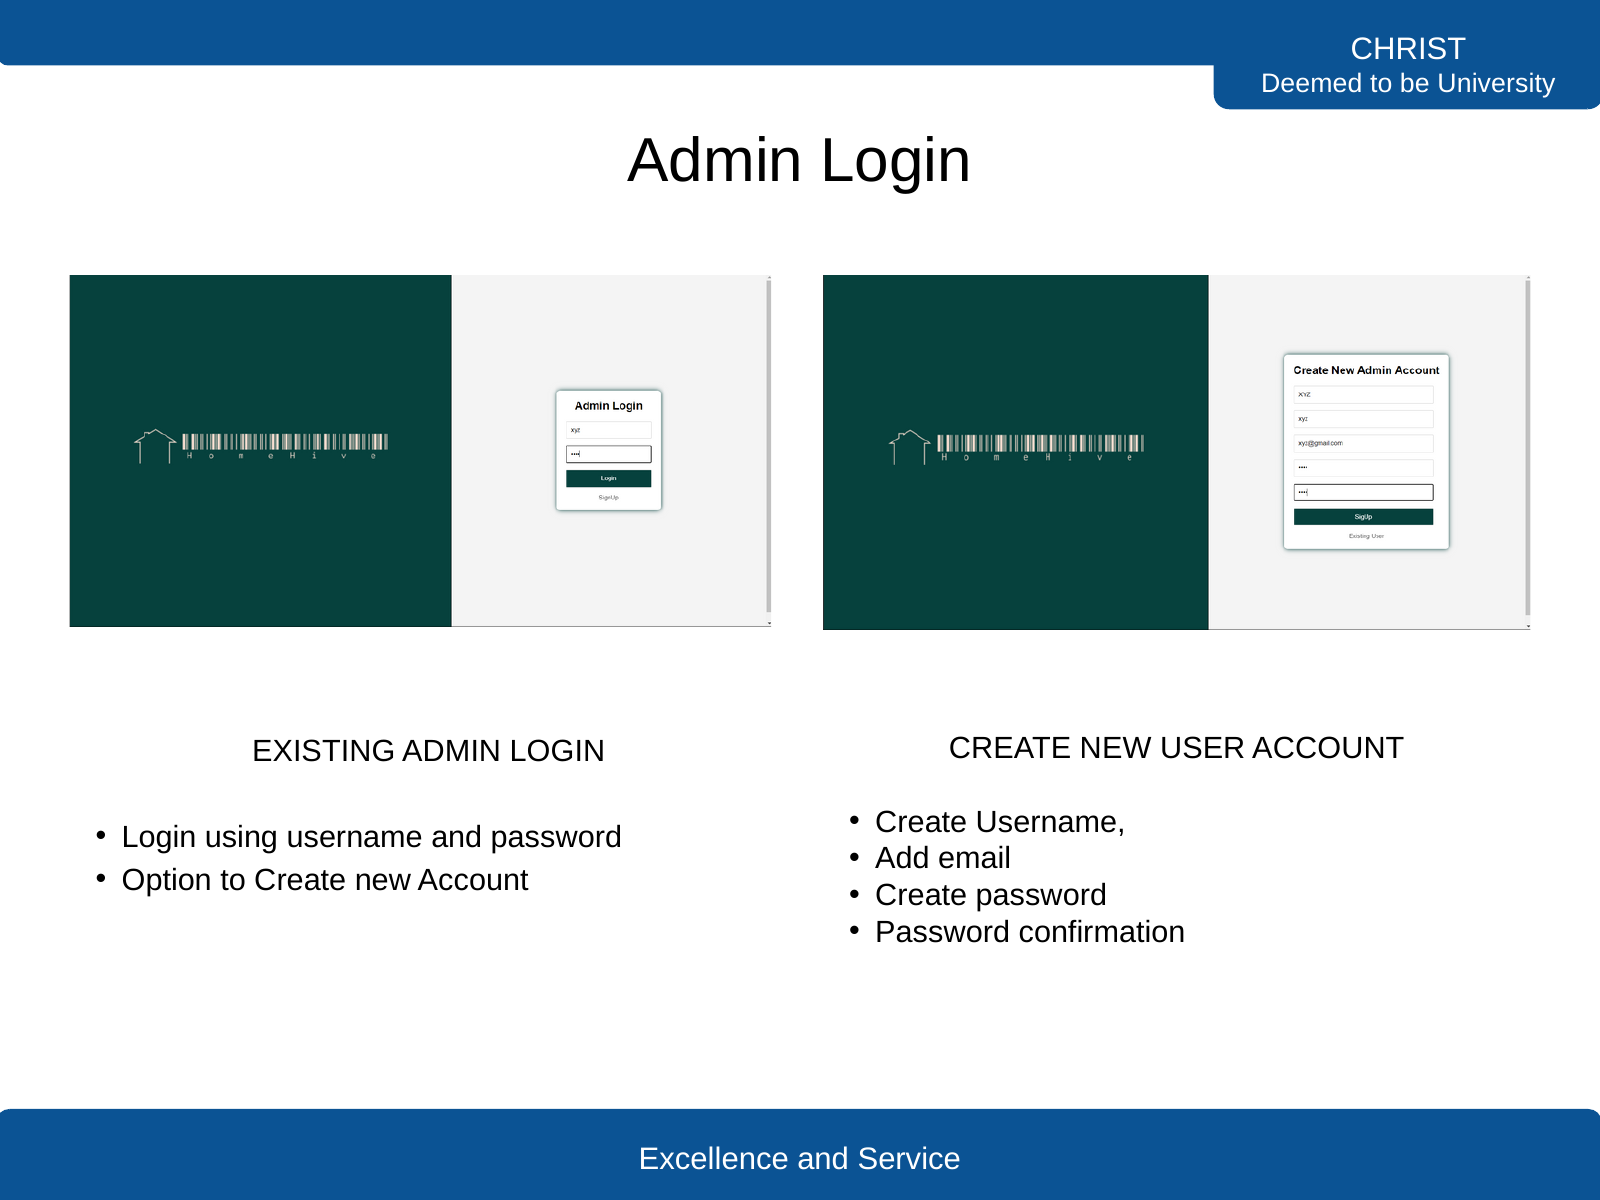

CHRIST
Deemed to be University
Admin Login

  EXISTING ADMIN LOGIN

Login using username and password
Option to Create new Account
CREATE NEW USER ACCOUNT

Create Username,
Add email
Create password
Password confirmation

Excellence and Service